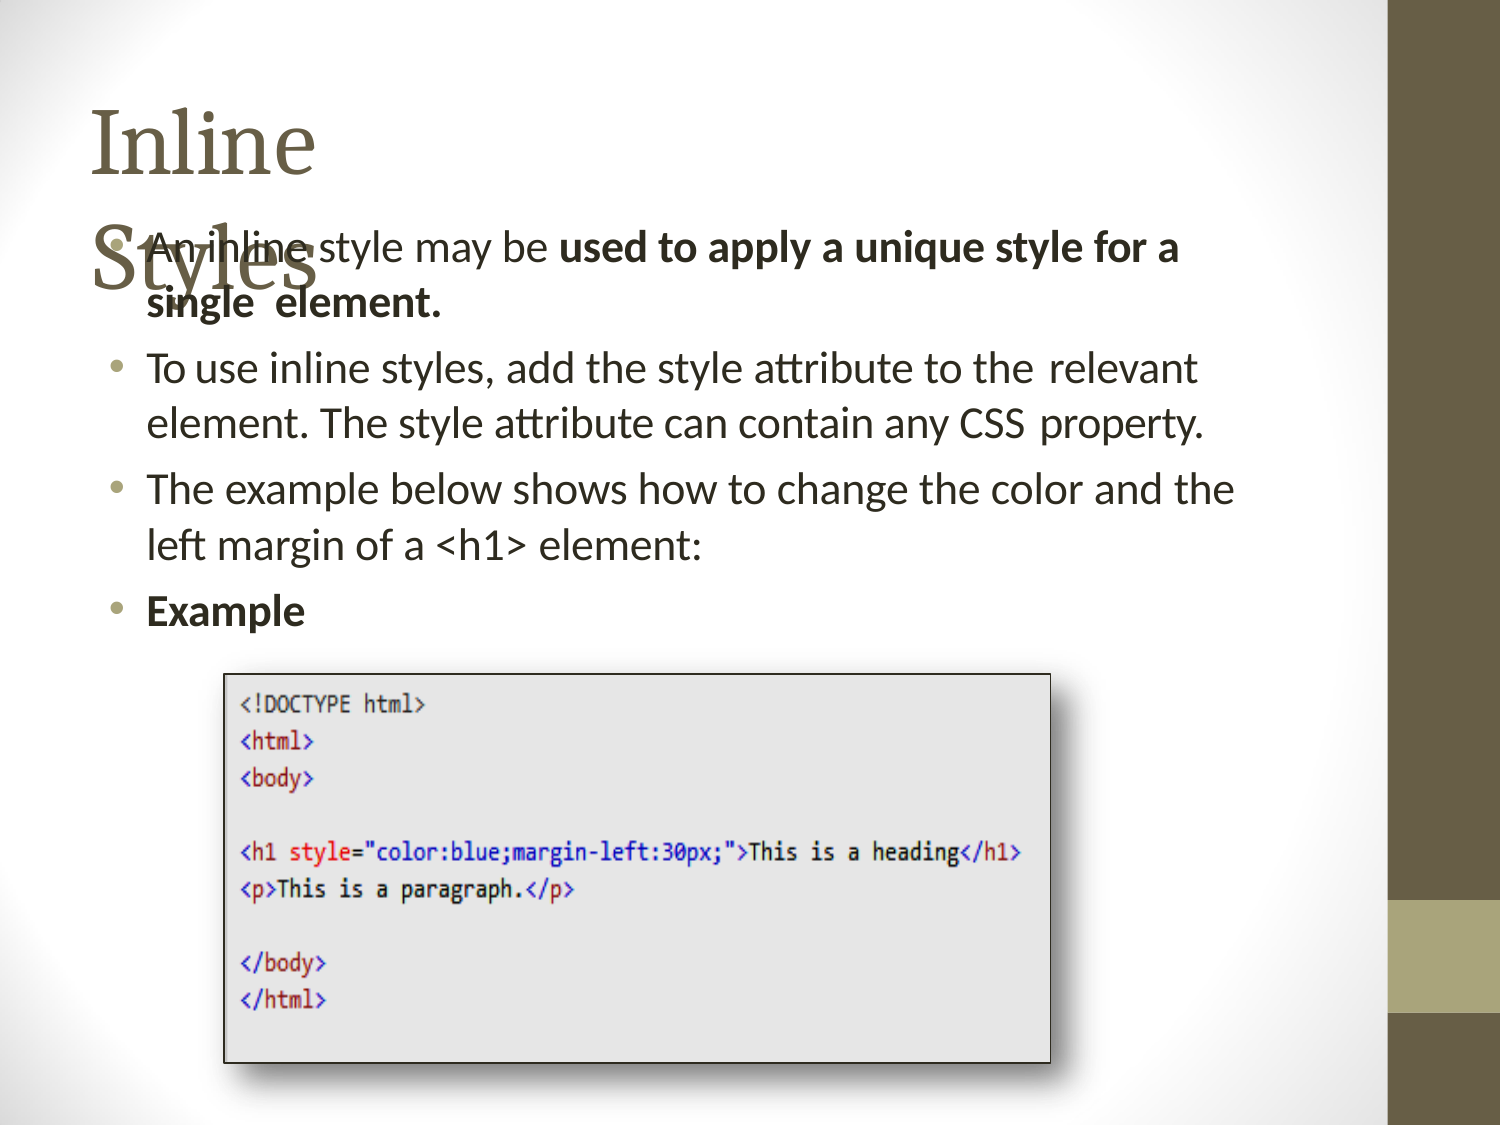

# Inline Styles
An inline style may be used to apply a unique style for a single  element.
To use inline styles, add the style attribute to the relevant
element. The style attribute can contain any CSS property.
The example below shows how to change the color and the  left margin of a <h1> element:
Example